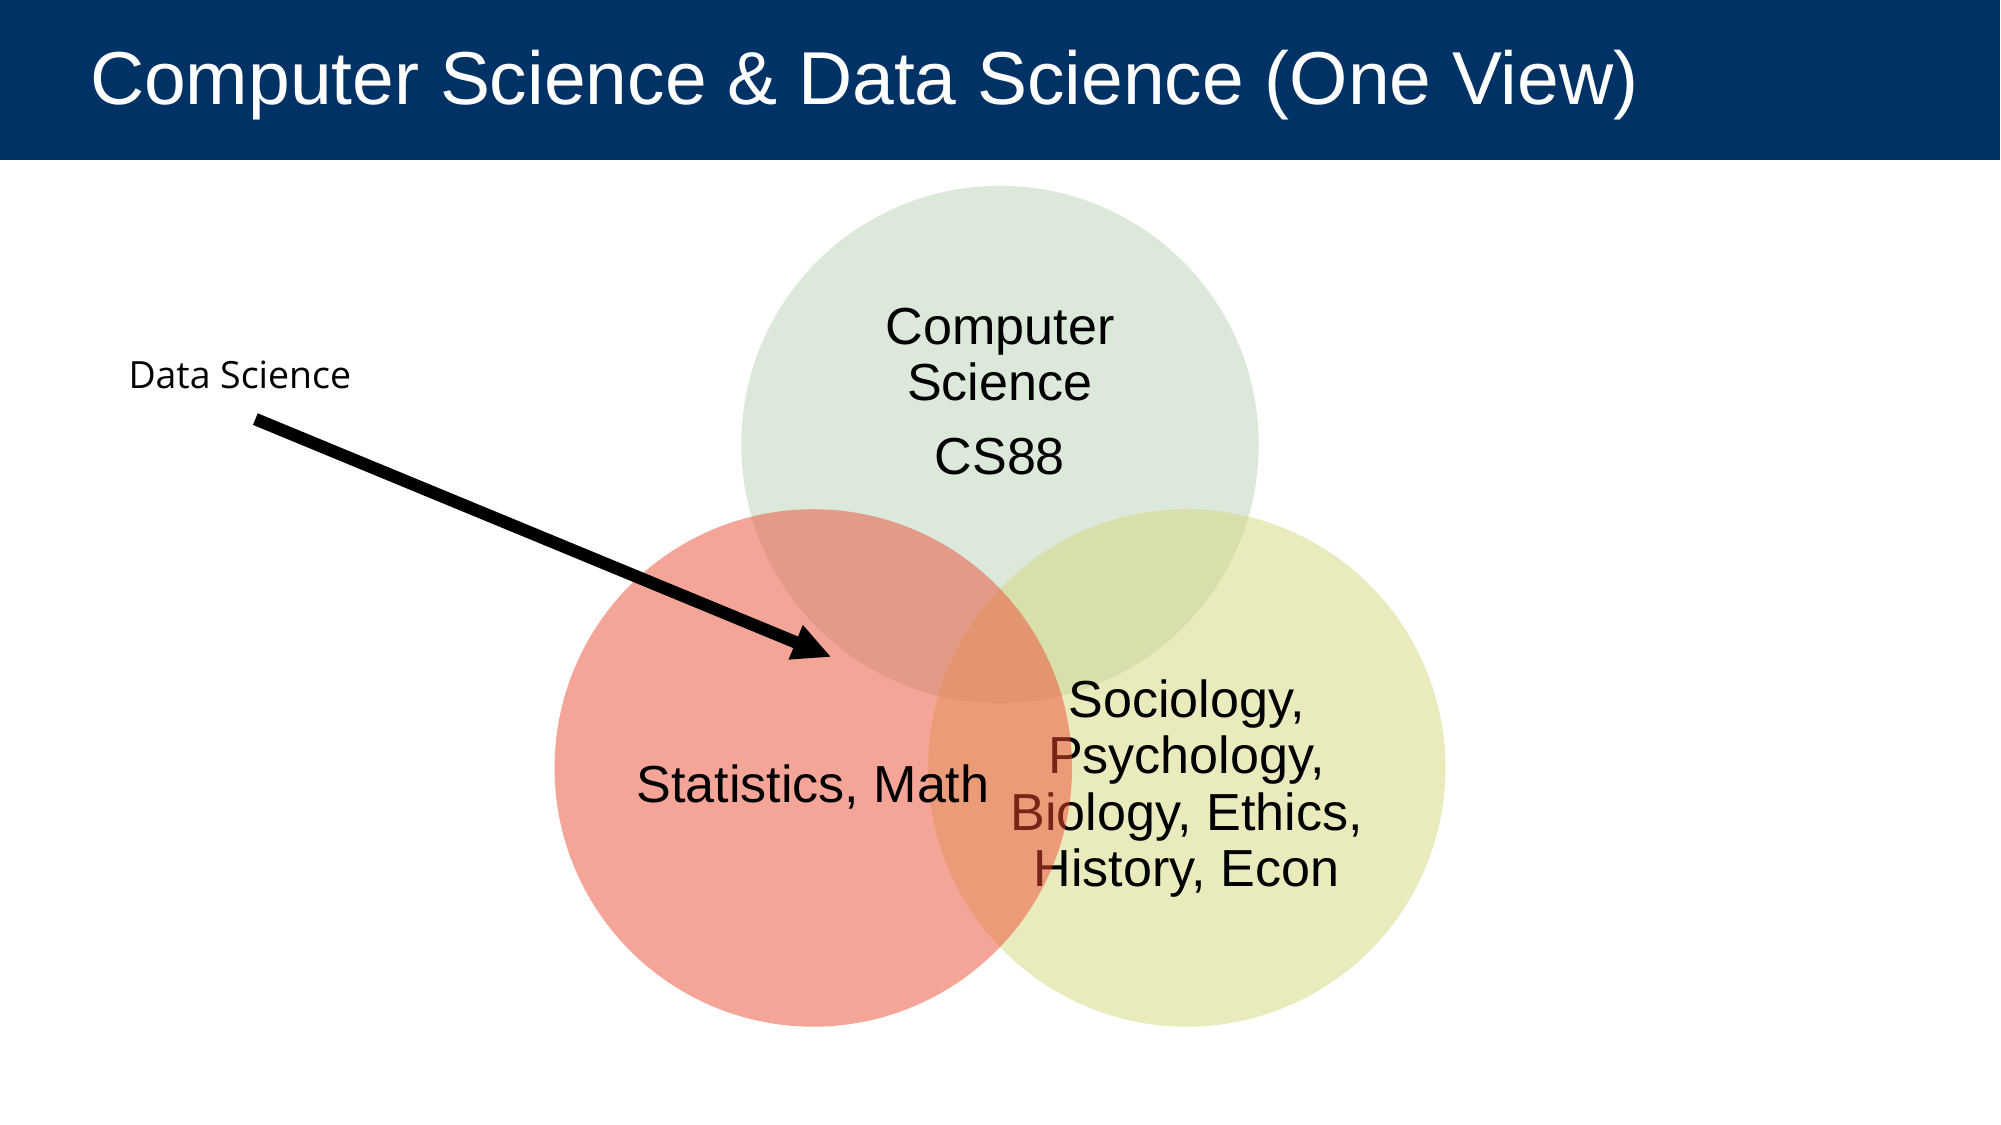

# Computer Science & Data Science (One View)
Computer Science
CS88
Sociology, Psychology, Biology, Ethics, History, Econ
Statistics, Math
Data Science